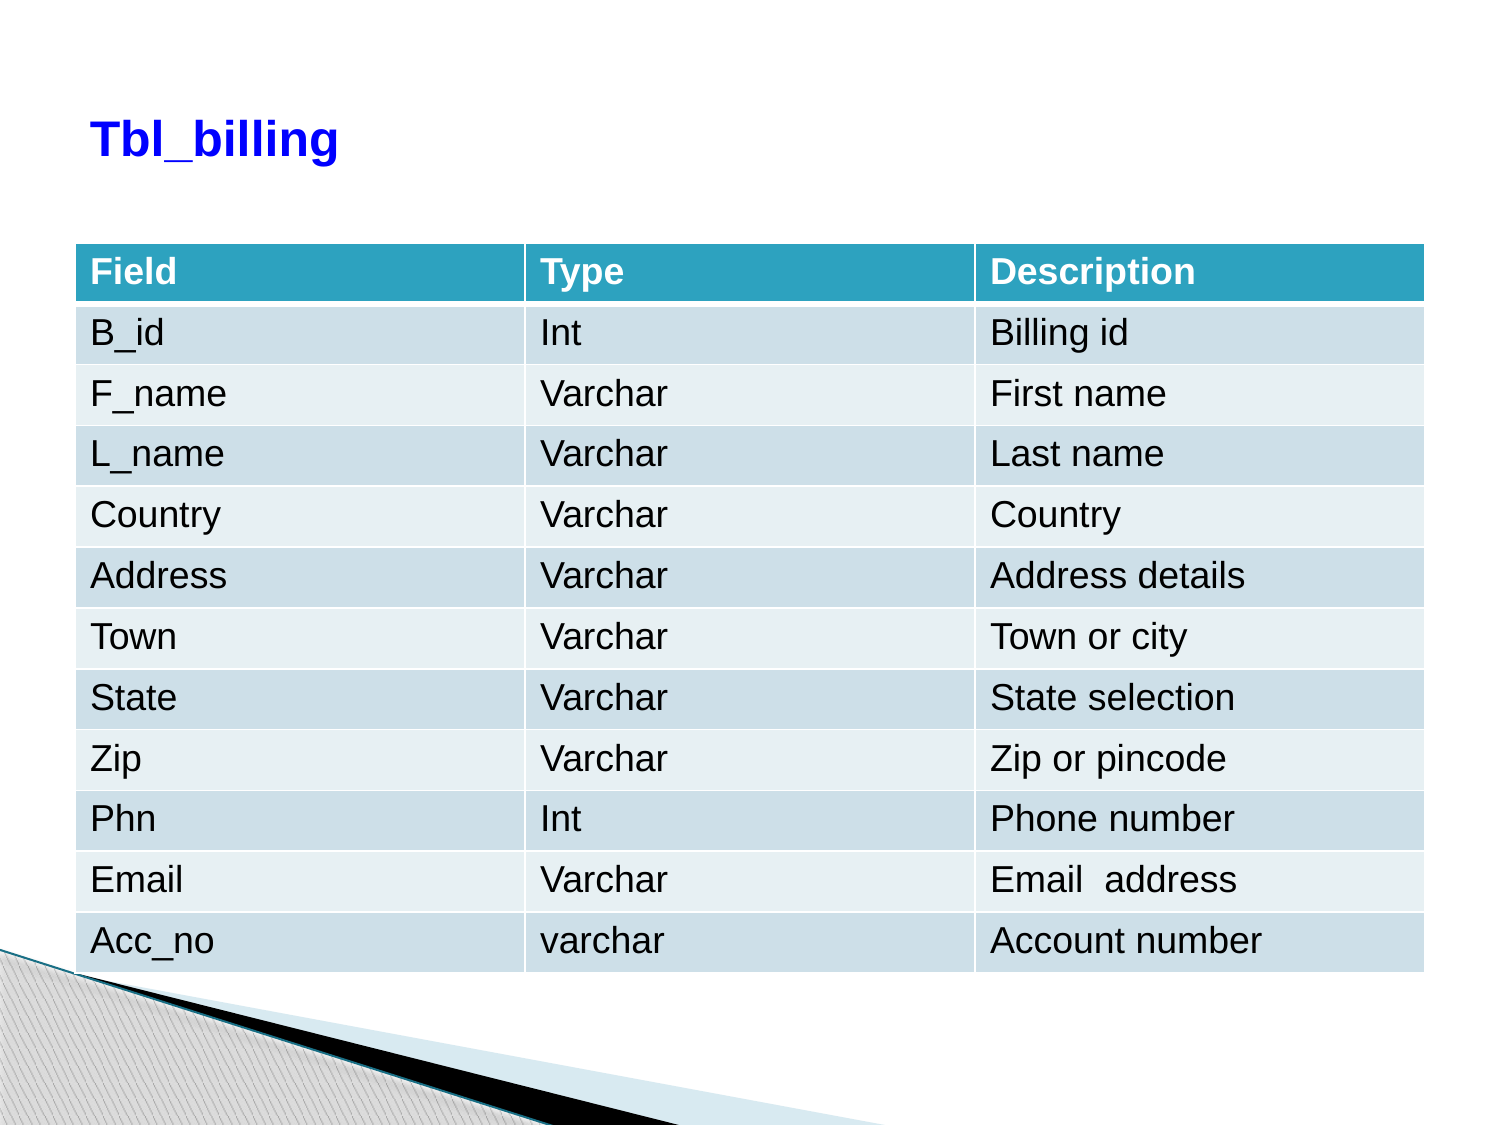

# Tbl_billing
| Field | Type | Description |
| --- | --- | --- |
| B\_id | Int | Billing id |
| F\_name | Varchar | First name |
| L\_name | Varchar | Last name |
| Country | Varchar | Country |
| Address | Varchar | Address details |
| Town | Varchar | Town or city |
| State | Varchar | State selection |
| Zip | Varchar | Zip or pincode |
| Phn | Int | Phone number |
| Email | Varchar | Email address |
| Acc\_no | varchar | Account number |